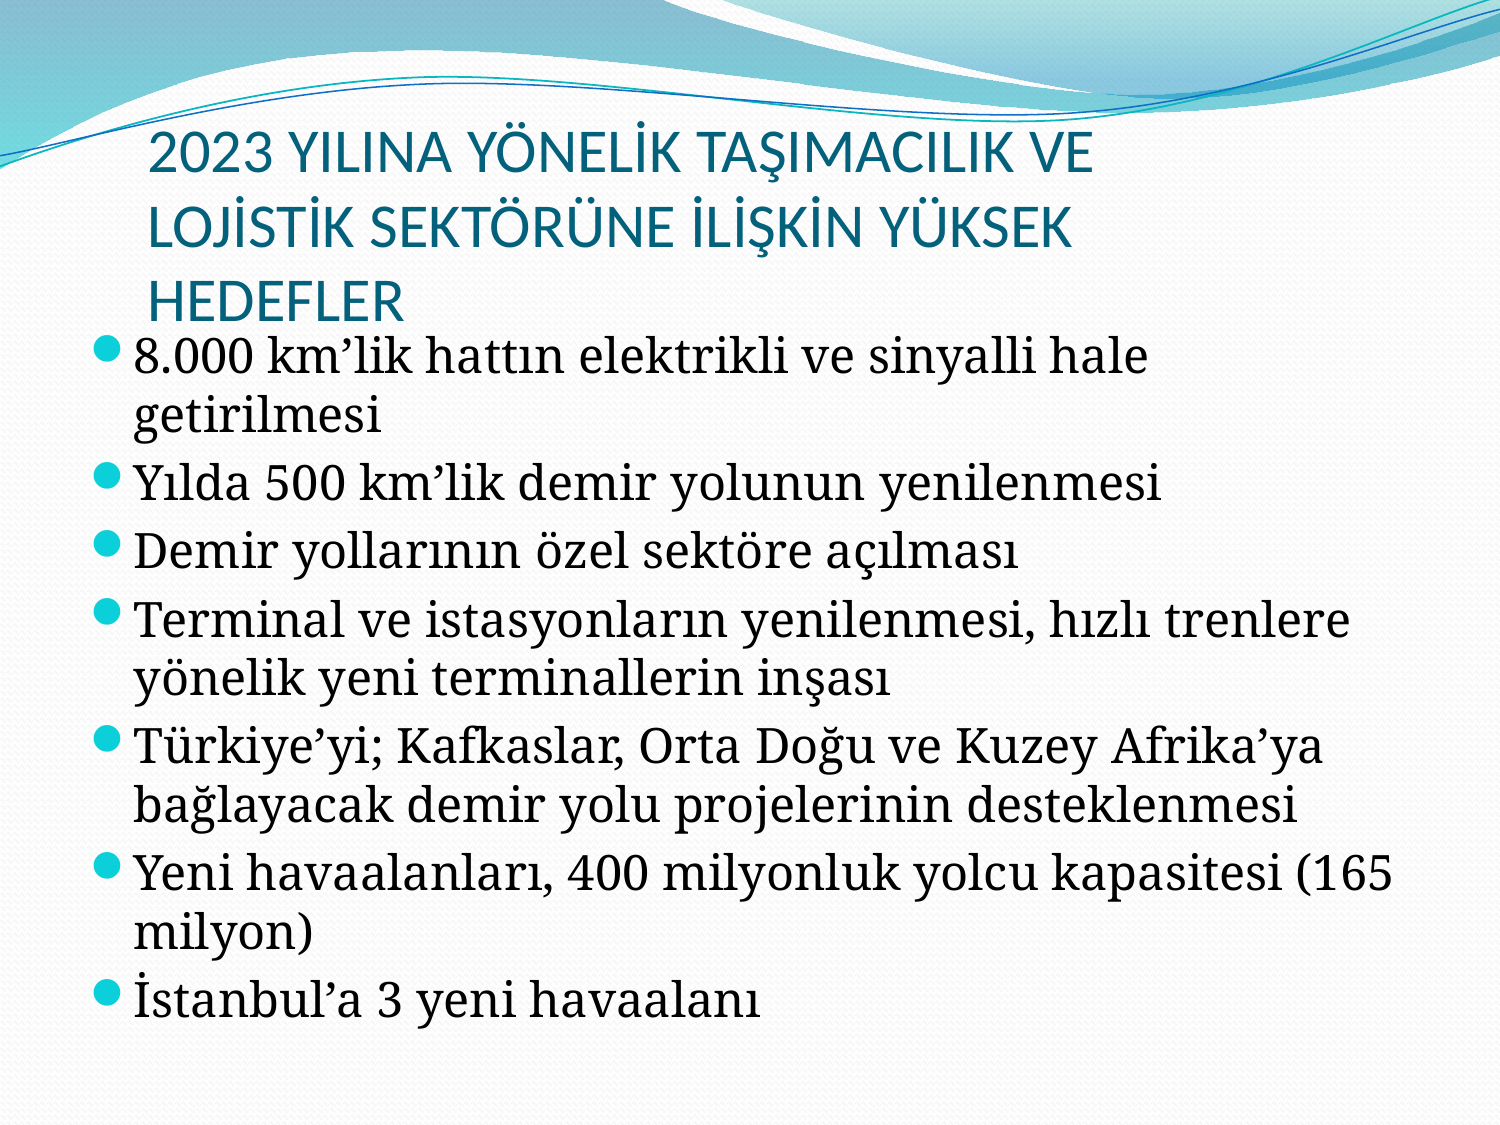

# 2023 YILINA YÖNELİK TAŞIMACILIK VE LOJİSTİK SEKTÖRÜNE İLİŞKİN YÜKSEK HEDEFLER
8.000 km’lik hattın elektrikli ve sinyalli hale getirilmesi
Yılda 500 km’lik demir yolunun yenilenmesi
Demir yollarının özel sektöre açılması
Terminal ve istasyonların yenilenmesi, hızlı trenlere yönelik yeni terminallerin inşası
Türkiye’yi; Kafkaslar, Orta Doğu ve Kuzey Afrika’ya bağlayacak demir yolu projelerinin desteklenmesi
Yeni havaalanları, 400 milyonluk yolcu kapasitesi (165 milyon)
İstanbul’a 3 yeni havaalanı